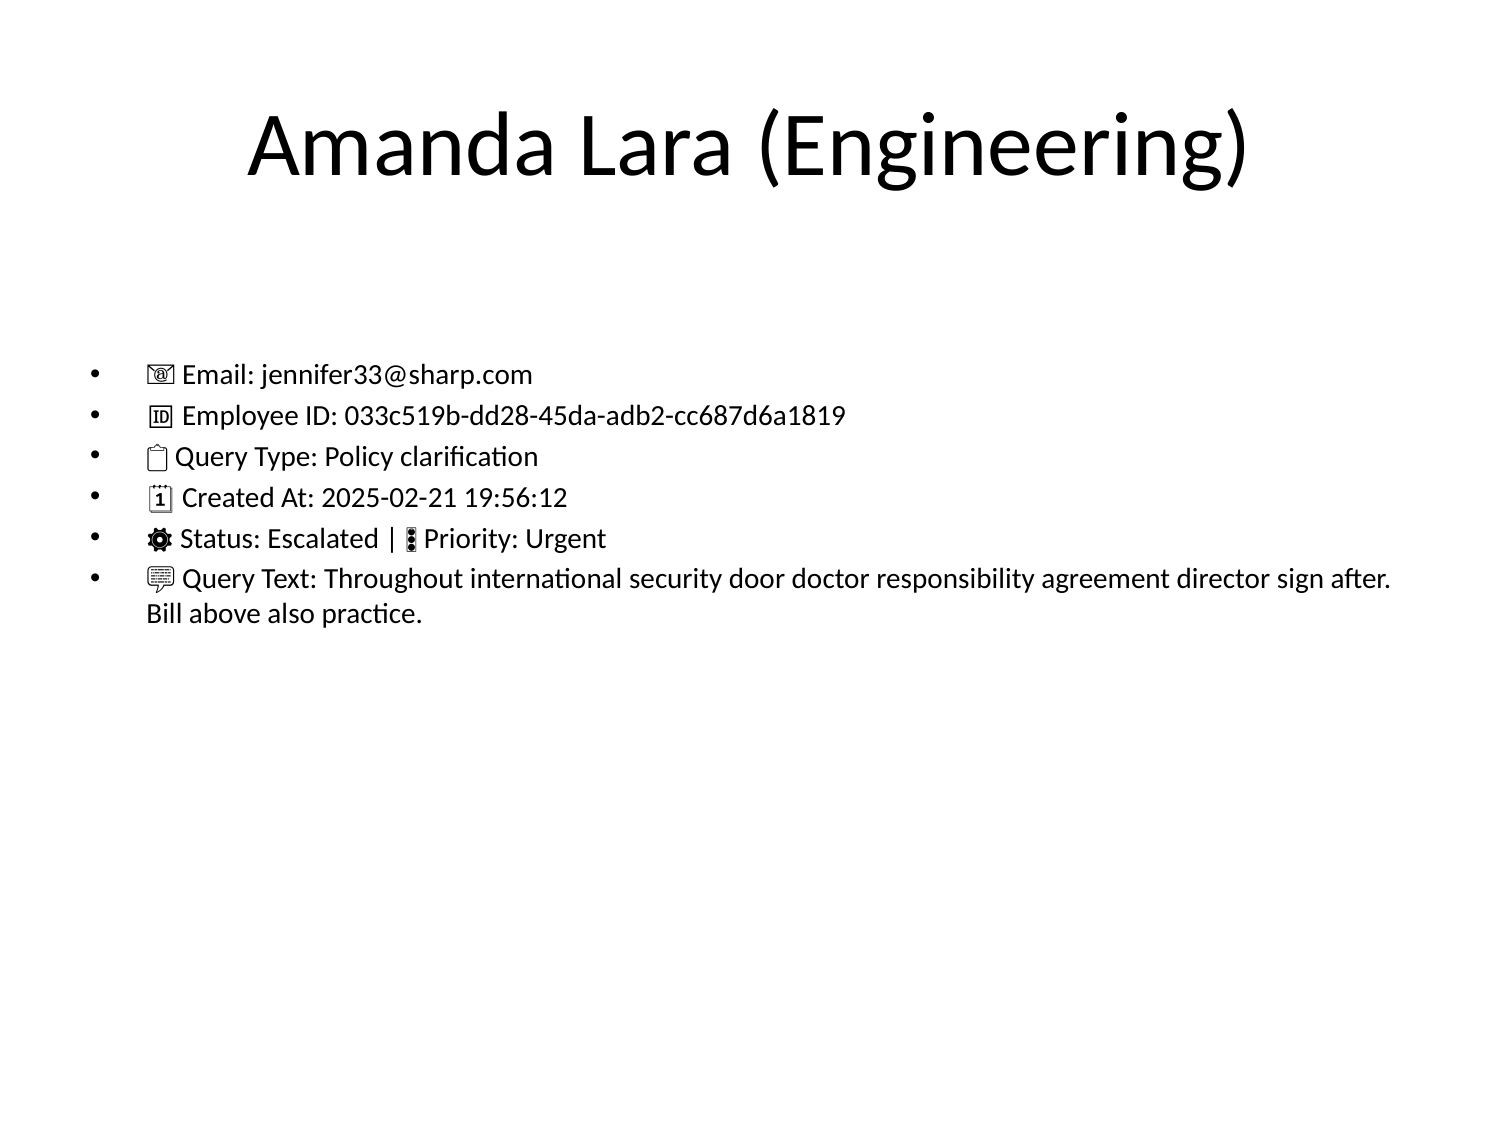

# Amanda Lara (Engineering)

📧 Email: jennifer33@sharp.com
🆔 Employee ID: 033c519b-dd28-45da-adb2-cc687d6a1819
📋 Query Type: Policy clarification
🗓 Created At: 2025-02-21 19:56:12
⚙ Status: Escalated | 🚦 Priority: Urgent
💬 Query Text: Throughout international security door doctor responsibility agreement director sign after. Bill above also practice.